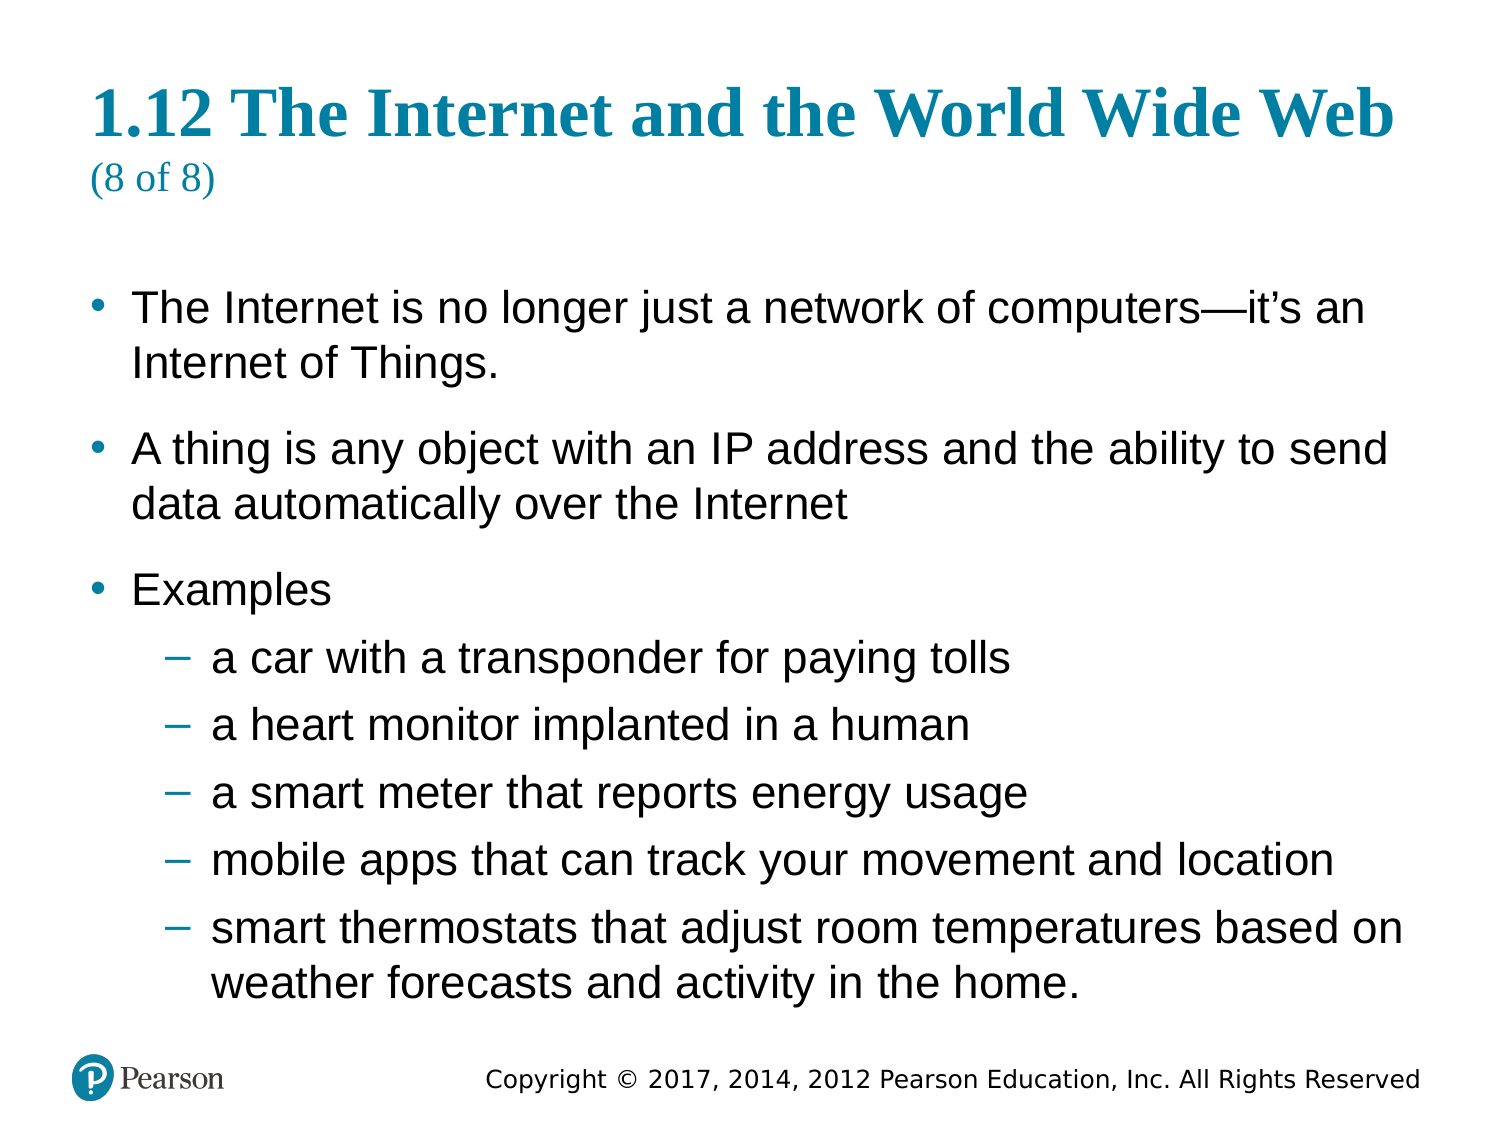

# 1.12 The Internet and the World Wide Web (8 of 8)
The Internet is no longer just a network of computers—it’s an Internet of Things.
A thing is any object with an I P address and the ability to send data automatically over the Internet
Examples
a car with a transponder for paying tolls
a heart monitor implanted in a human
a smart meter that reports energy usage
mobile apps that can track your movement and location
smart thermostats that adjust room temperatures based on weather forecasts and activity in the home.